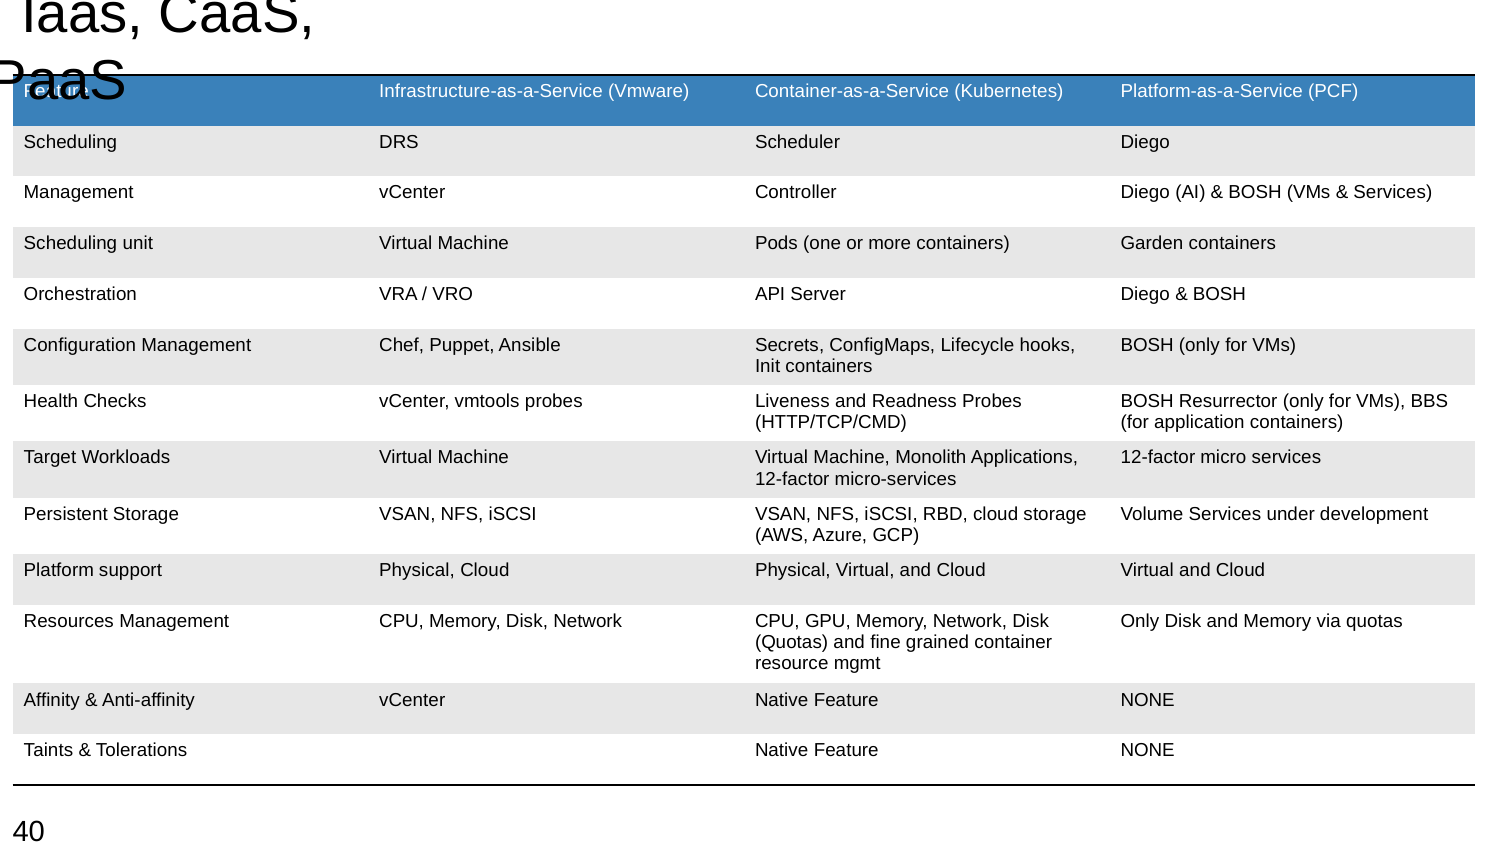

Iaas, CaaS, PaaS
| Feature | Infrastructure-as-a-Service (Vmware) | Container-as-a-Service (Kubernetes) | Platform-as-a-Service (PCF) |
| --- | --- | --- | --- |
| Scheduling | DRS | Scheduler | Diego |
| Management | vCenter | Controller | Diego (AI) & BOSH (VMs & Services) |
| Scheduling unit | Virtual Machine | Pods (one or more containers) | Garden containers |
| Orchestration | VRA / VRO | API Server | Diego & BOSH |
| Configuration Management | Chef, Puppet, Ansible | Secrets, ConfigMaps, Lifecycle hooks, Init containers | BOSH (only for VMs) |
| Health Checks | vCenter, vmtools probes | Liveness and Readness Probes (HTTP/TCP/CMD) | BOSH Resurrector (only for VMs), BBS (for application containers) |
| Target Workloads | Virtual Machine | Virtual Machine, Monolith Applications, 12-factor micro-services | 12-factor micro services |
| Persistent Storage | VSAN, NFS, iSCSI | VSAN, NFS, iSCSI, RBD, cloud storage (AWS, Azure, GCP) | Volume Services under development |
| Platform support | Physical, Cloud | Physical, Virtual, and Cloud | Virtual and Cloud |
| Resources Management | CPU, Memory, Disk, Network | CPU, GPU, Memory, Network, Disk (Quotas) and fine grained container resource mgmt | Only Disk and Memory via quotas |
| Affinity & Anti-affinity | vCenter | Native Feature | NONE |
| Taints & Tolerations |  | Native Feature | NONE |
40